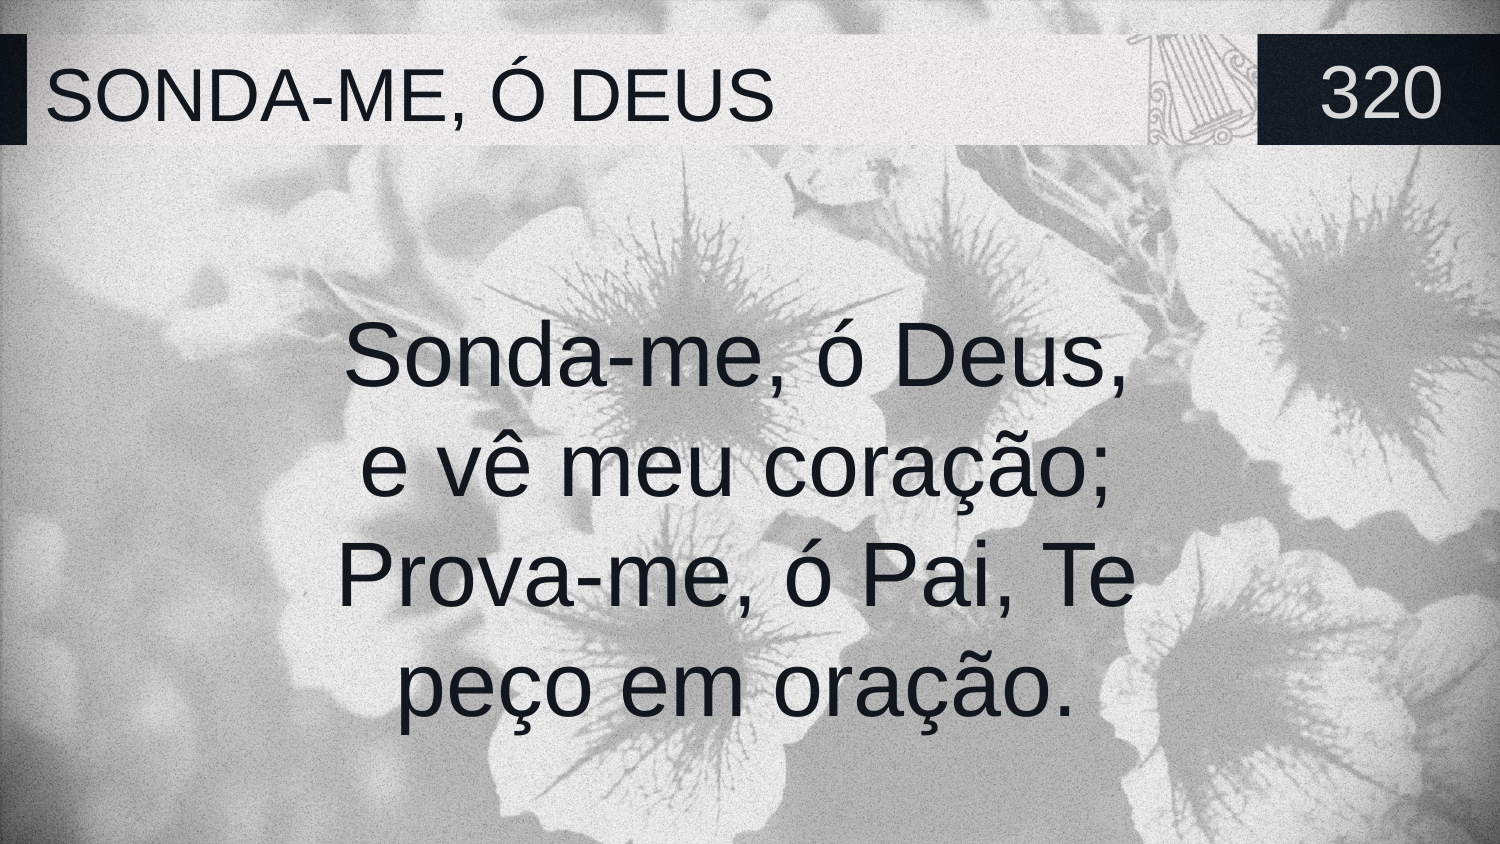

# SONDA-ME, Ó DEUS
320
Sonda-me, ó Deus,
e vê meu coração;
Prova-me, ó Pai, Te
peço em oração.